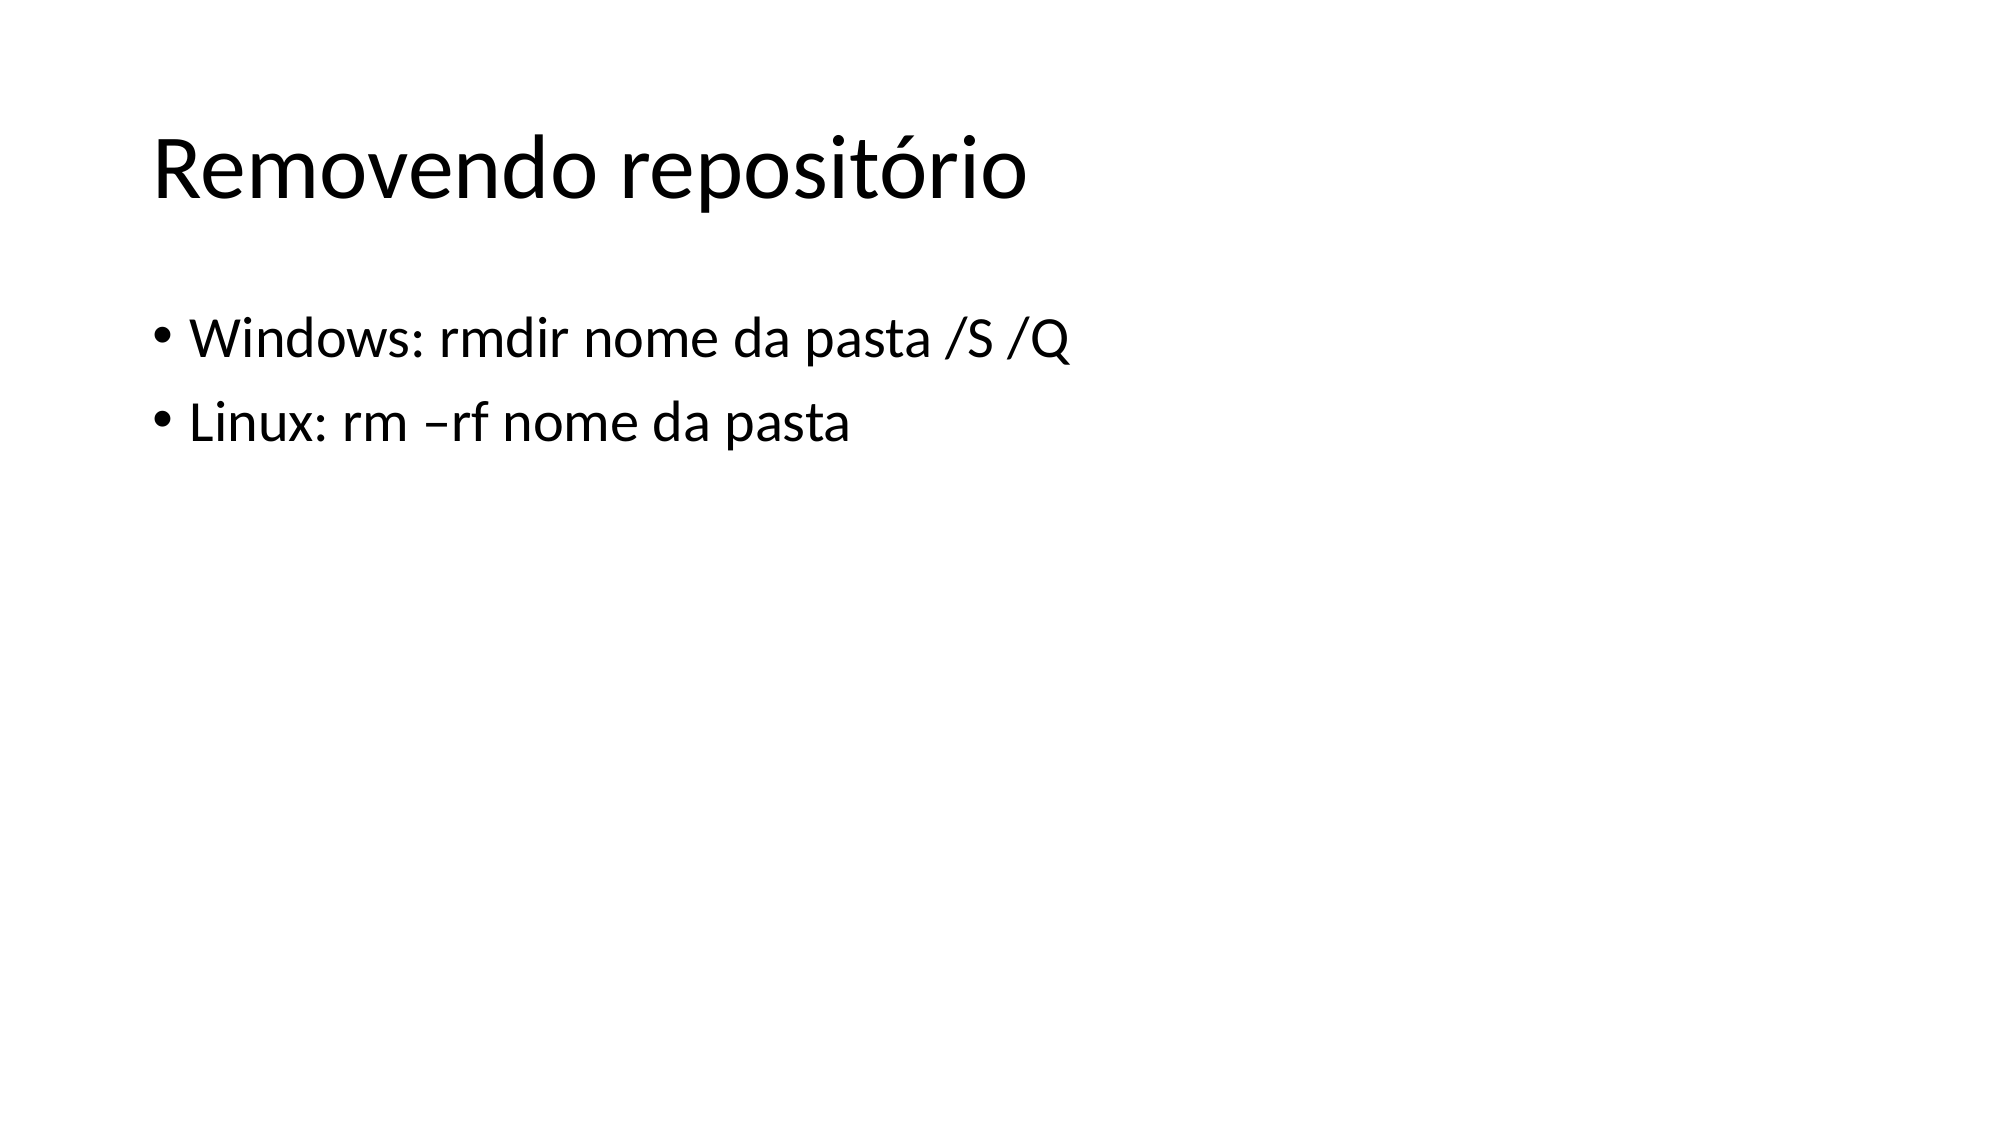

# Removendo repositório
Windows: rmdir nome da pasta /S /Q
Linux: rm –rf nome da pasta